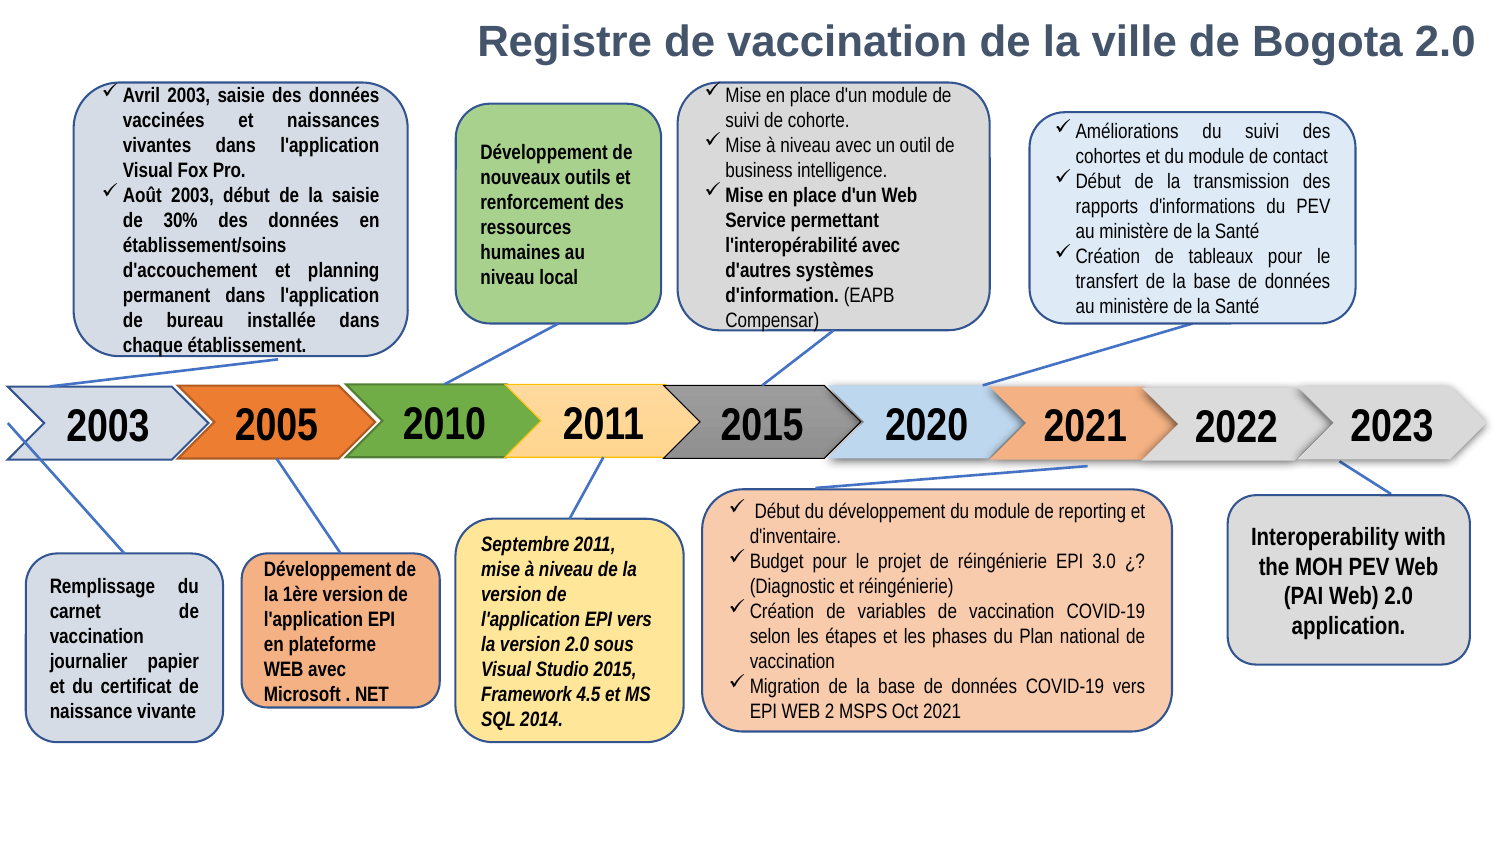

Registre de vaccination de la ville de Bogota 2.0
Avril 2003, saisie des données vaccinées et naissances vivantes dans l'application Visual Fox Pro.
Août 2003, début de la saisie de 30% des données en établissement/soins d'accouchement et planning permanent dans l'application de bureau installée dans chaque établissement.
Mise en place d'un module de suivi de cohorte.
Mise à niveau avec un outil de business intelligence.
Mise en place d'un Web Service permettant l'interopérabilité avec d'autres systèmes d'information. (EAPB Compensar)
Développement de nouveaux outils et renforcement des ressources humaines au niveau local
Améliorations du suivi des cohortes et du module de contact
Début de la transmission des rapports d'informations du PEV au ministère de la Santé
Création de tableaux pour le transfert de la base de données au ministère de la Santé
2011
2010
2020
2015
2005
2003
2023
2021
2022
 Début du développement du module de reporting et d'inventaire.
Budget pour le projet de réingénierie EPI 3.0 ¿? (Diagnostic et réingénierie)
Création de variables de vaccination COVID-19 selon les étapes et les phases du Plan national de vaccination
Migration de la base de données COVID-19 vers EPI WEB 2 MSPS Oct 2021
Interoperability with the MOH PEV Web (PAI Web) 2.0 application.
Septembre 2011, mise à niveau de la version de l'application EPI vers la version 2.0 sous Visual Studio 2015, Framework 4.5 et MS SQL 2014.
Remplissage du carnet de vaccination journalier papier et du certificat de naissance vivante
Développement de la 1ère version de l'application EPI en plateforme WEB avec Microsoft . NET